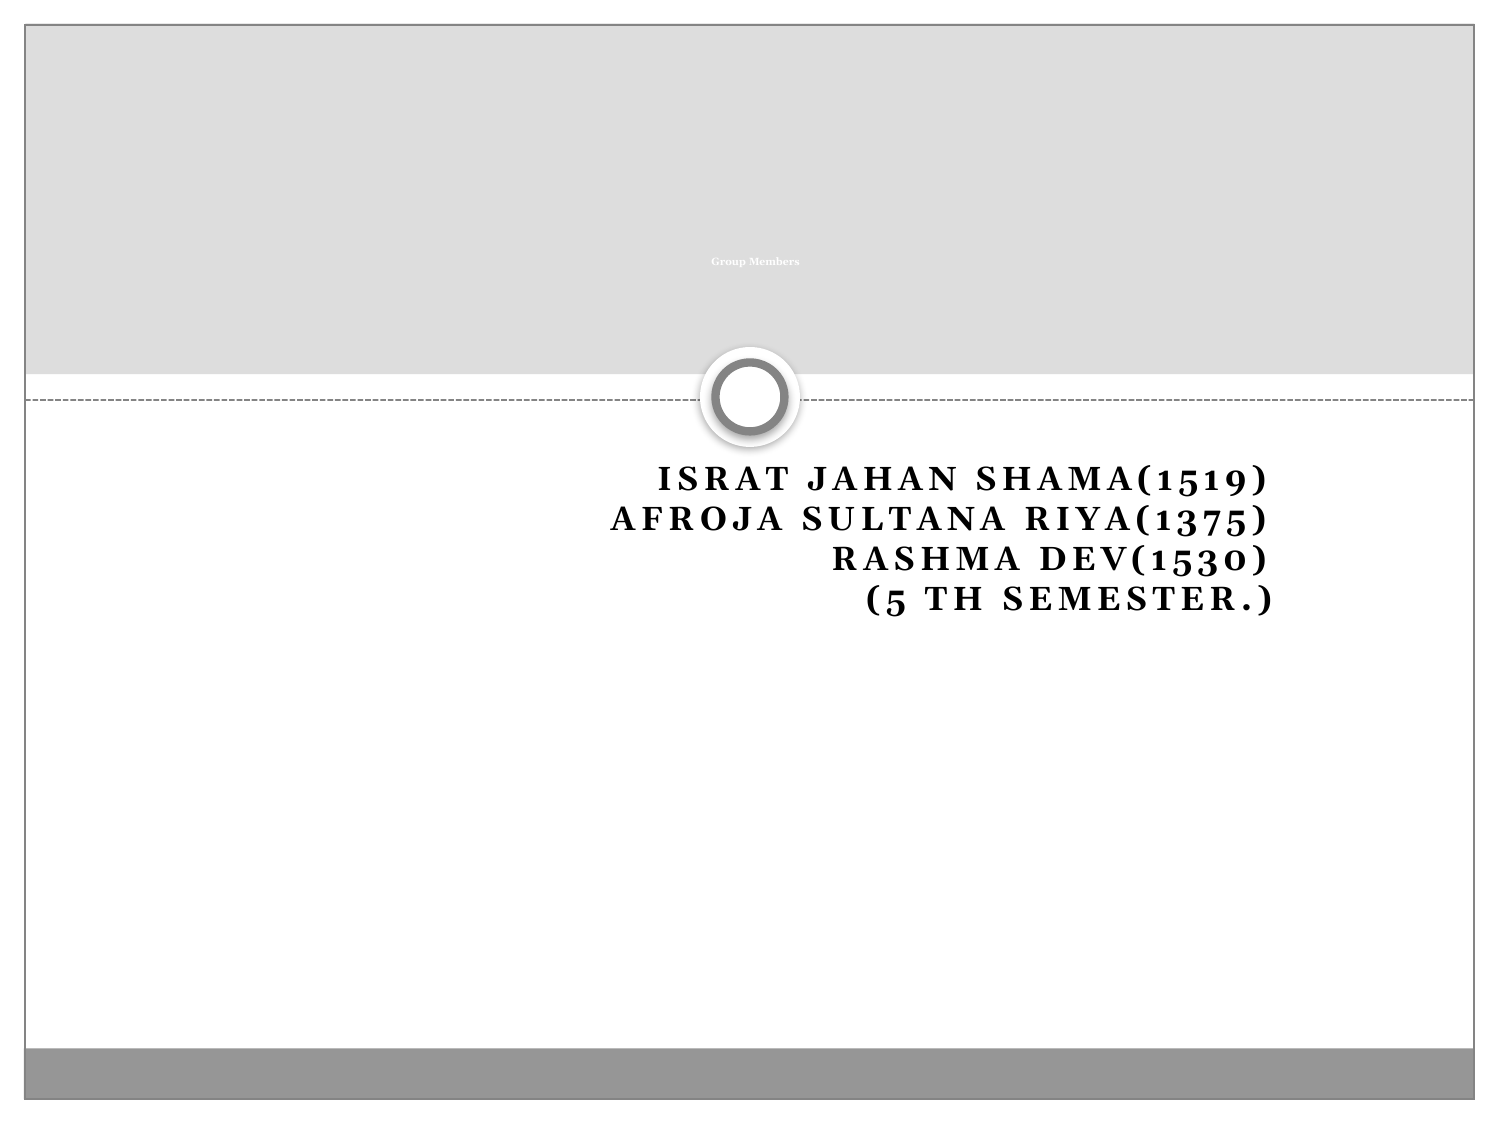

# Group Members
Israt Jahan Shama(1519)
Afroja Sultana Riya(1375)
Rashma Dev(1530)
(5 TH semester.)